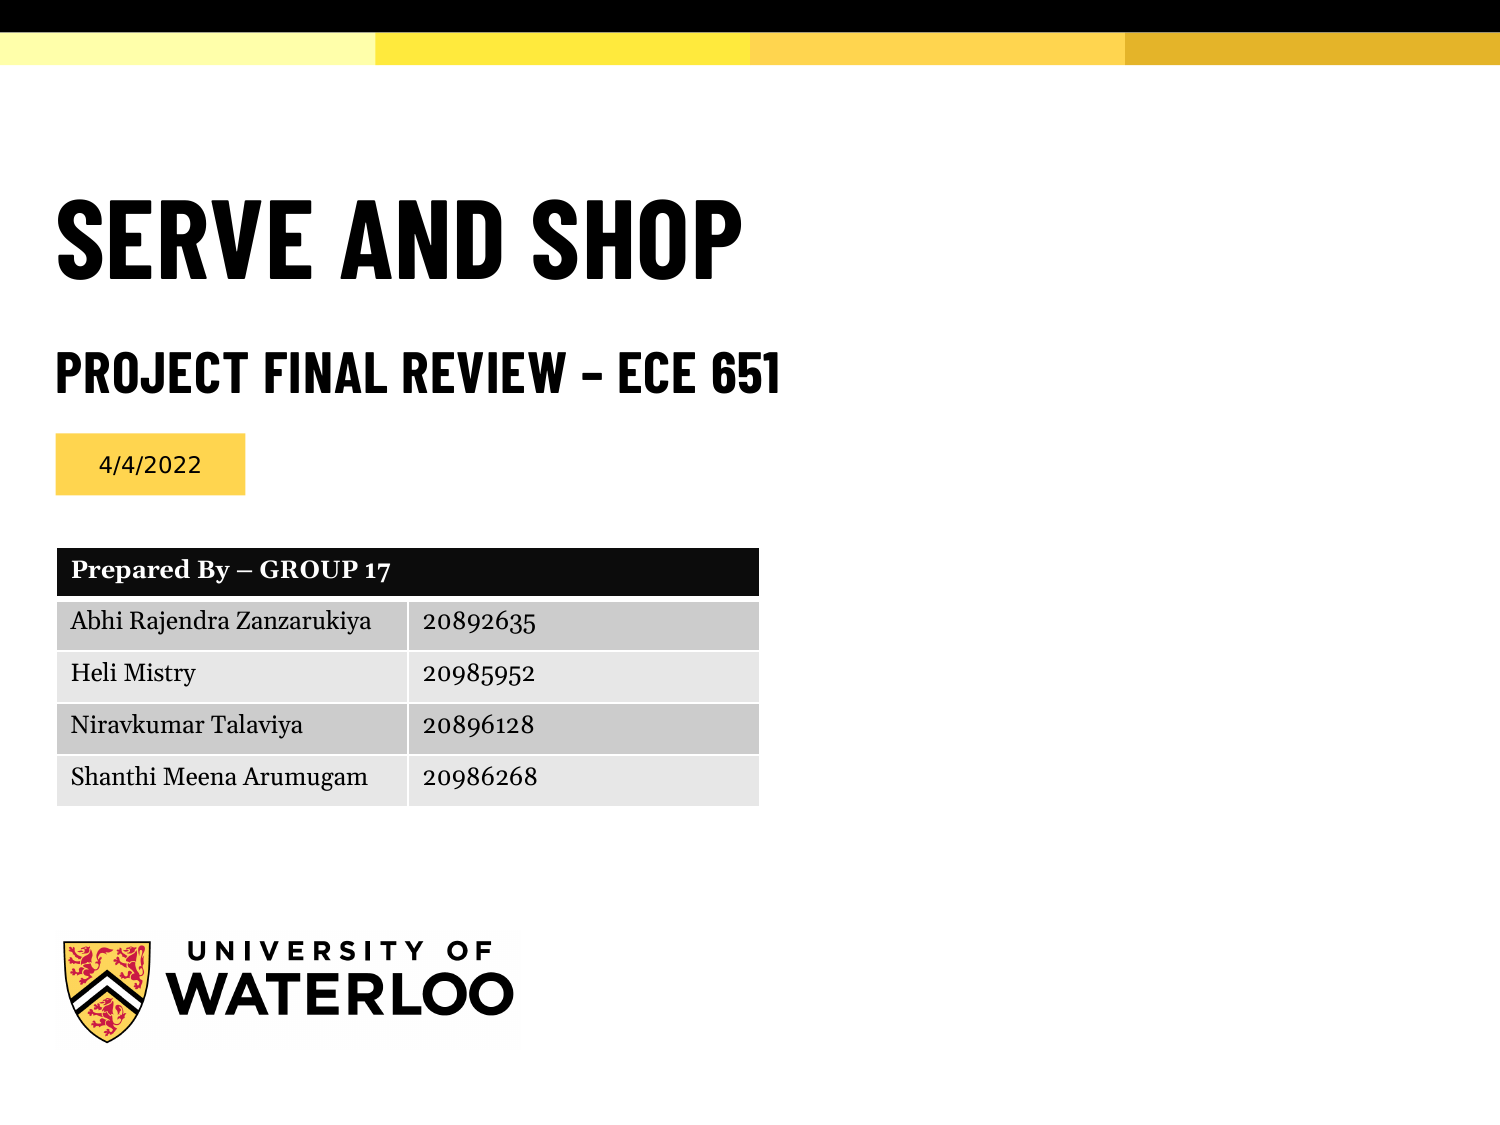

# SERVE AND SHOP
PROJECT FINAL REVIEW – ECE 651
4/4/2022
| Prepared By – GROUP 17 |  |
| --- | --- |
| Abhi Rajendra Zanzarukiya | 20892635 |
| Heli Mistry | 20985952 |
| Niravkumar Talaviya | 20896128 |
| Shanthi Meena Arumugam | 20986268 |